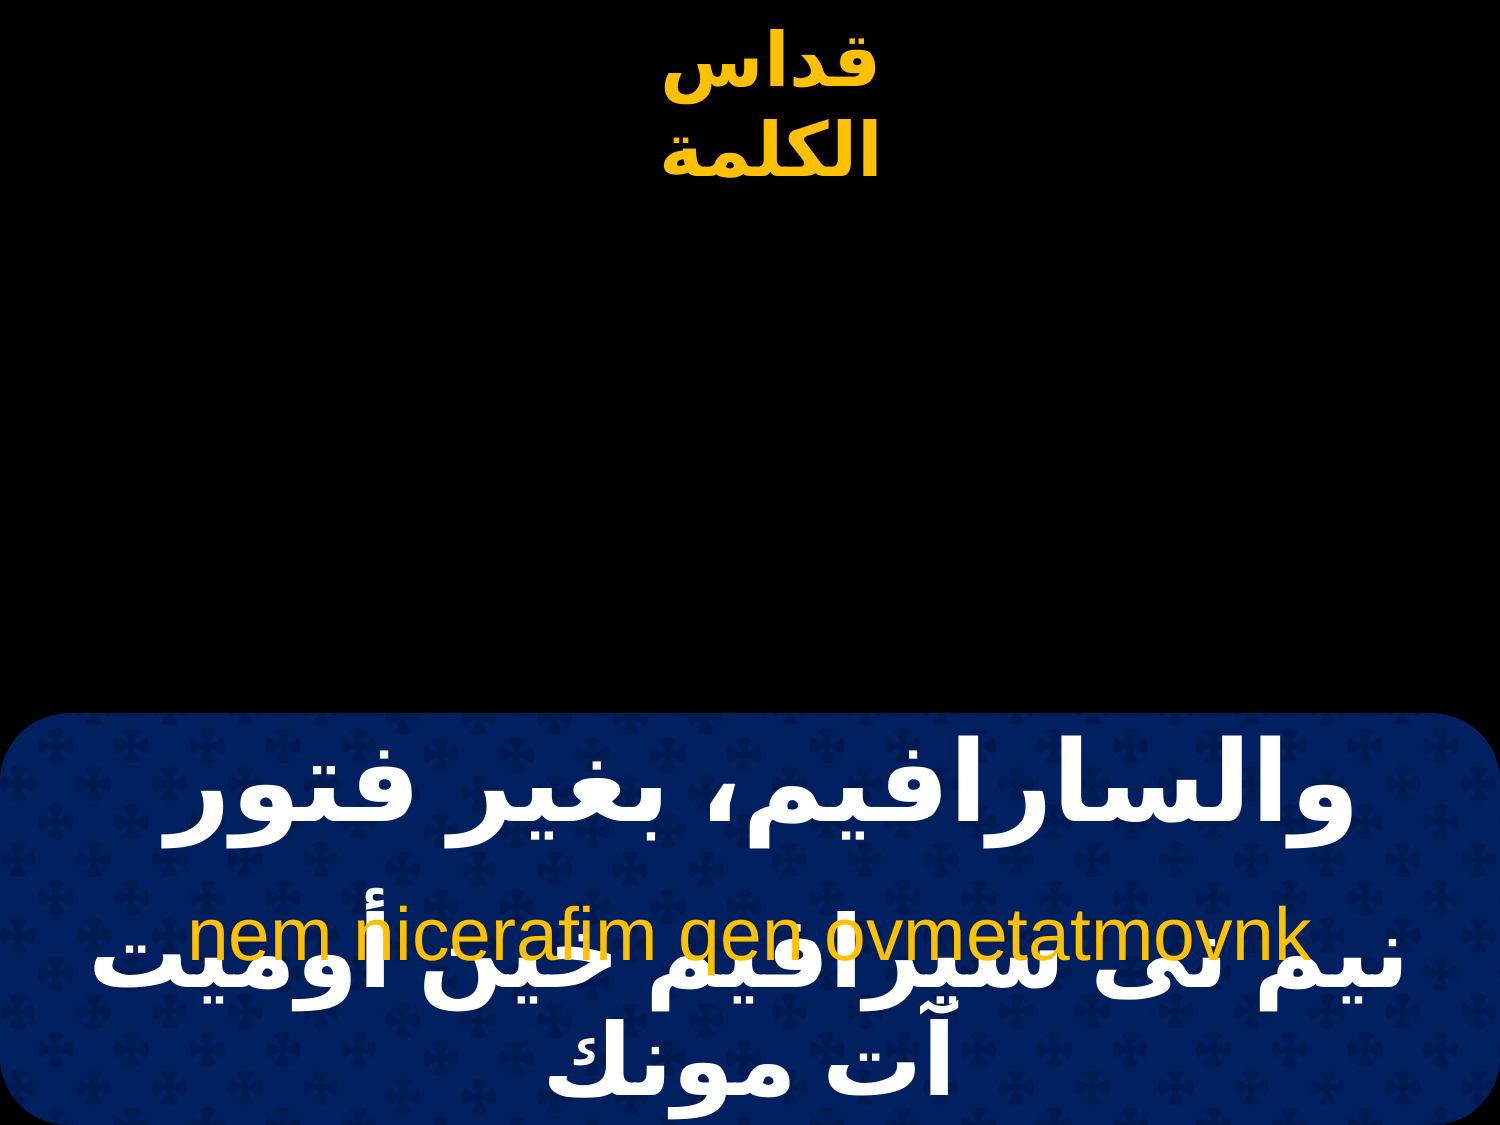

# والسارافيم، بغير فتور
nem nicerafim qen ovmetatmovnk
نيم نى سيرافيم خين أوميت آت مونك